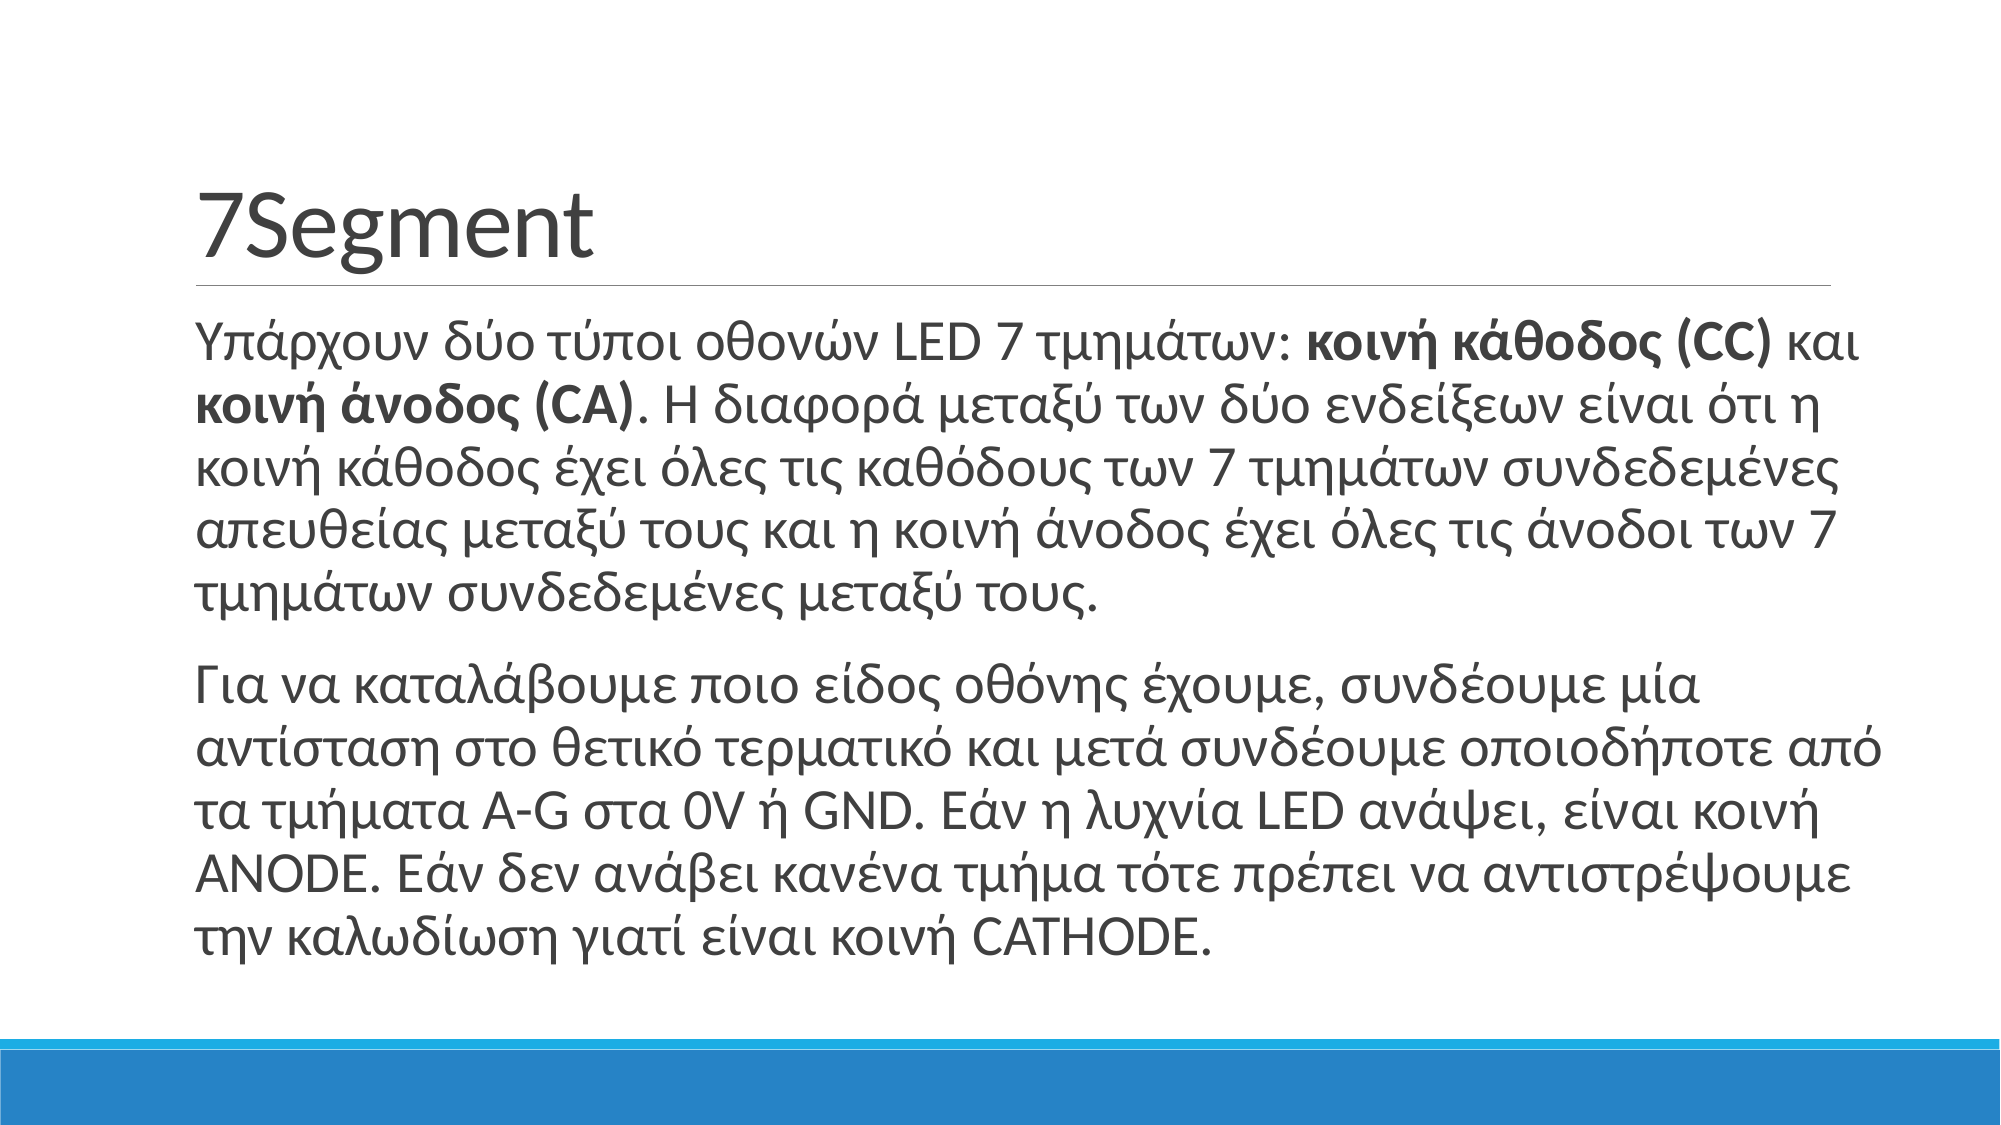

# 7Segment
Υπάρχουν δύο τύποι οθονών LED 7 τμημάτων: κοινή κάθοδος (CC) και κοινή άνοδος (CA). Η διαφορά μεταξύ των δύο ενδείξεων είναι ότι η κοινή κάθοδος έχει όλες τις καθόδους των 7 τμημάτων συνδεδεμένες απευθείας μεταξύ τους και η κοινή άνοδος έχει όλες τις άνοδοι των 7 τμημάτων συνδεδεμένες μεταξύ τους.
Για να καταλάβουμε ποιο είδος οθόνης έχουμε, συνδέουμε μία αντίσταση στο θετικό τερματικό και μετά συνδέουμε οποιοδήποτε από τα τμήματα A-G στα 0V ή GND. Εάν η λυχνία LED ανάψει, είναι κοινή ANODE. Εάν δεν ανάβει κανένα τμήμα τότε πρέπει να αντιστρέψουμε την καλωδίωση γιατί είναι κοινή CATHODE.